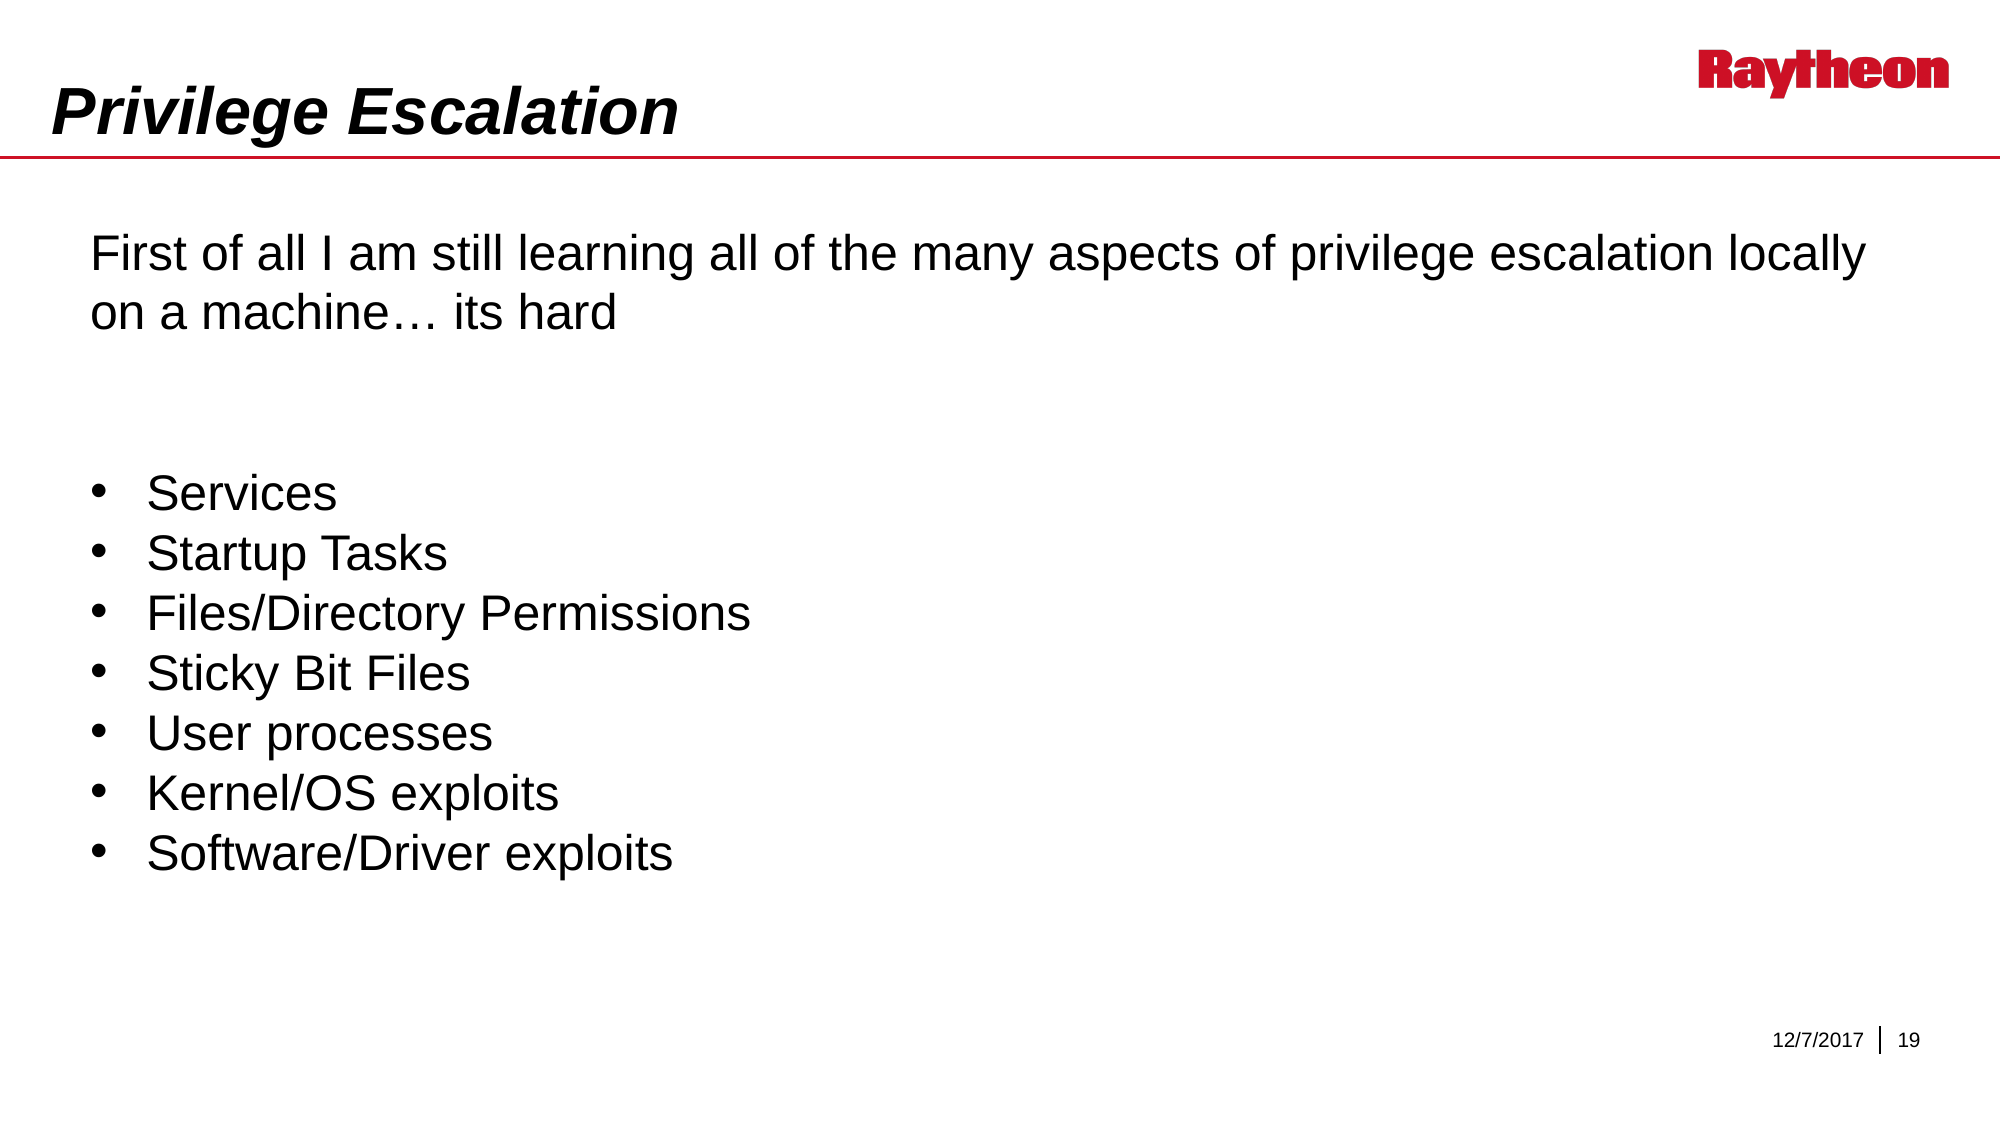

# Privilege Escalation
First of all I am still learning all of the many aspects of privilege escalation locally on a machine… its hard

Services
Startup Tasks
Files/Directory Permissions
Sticky Bit Files
User processes
Kernel/OS exploits
Software/Driver exploits
12/7/2017
19